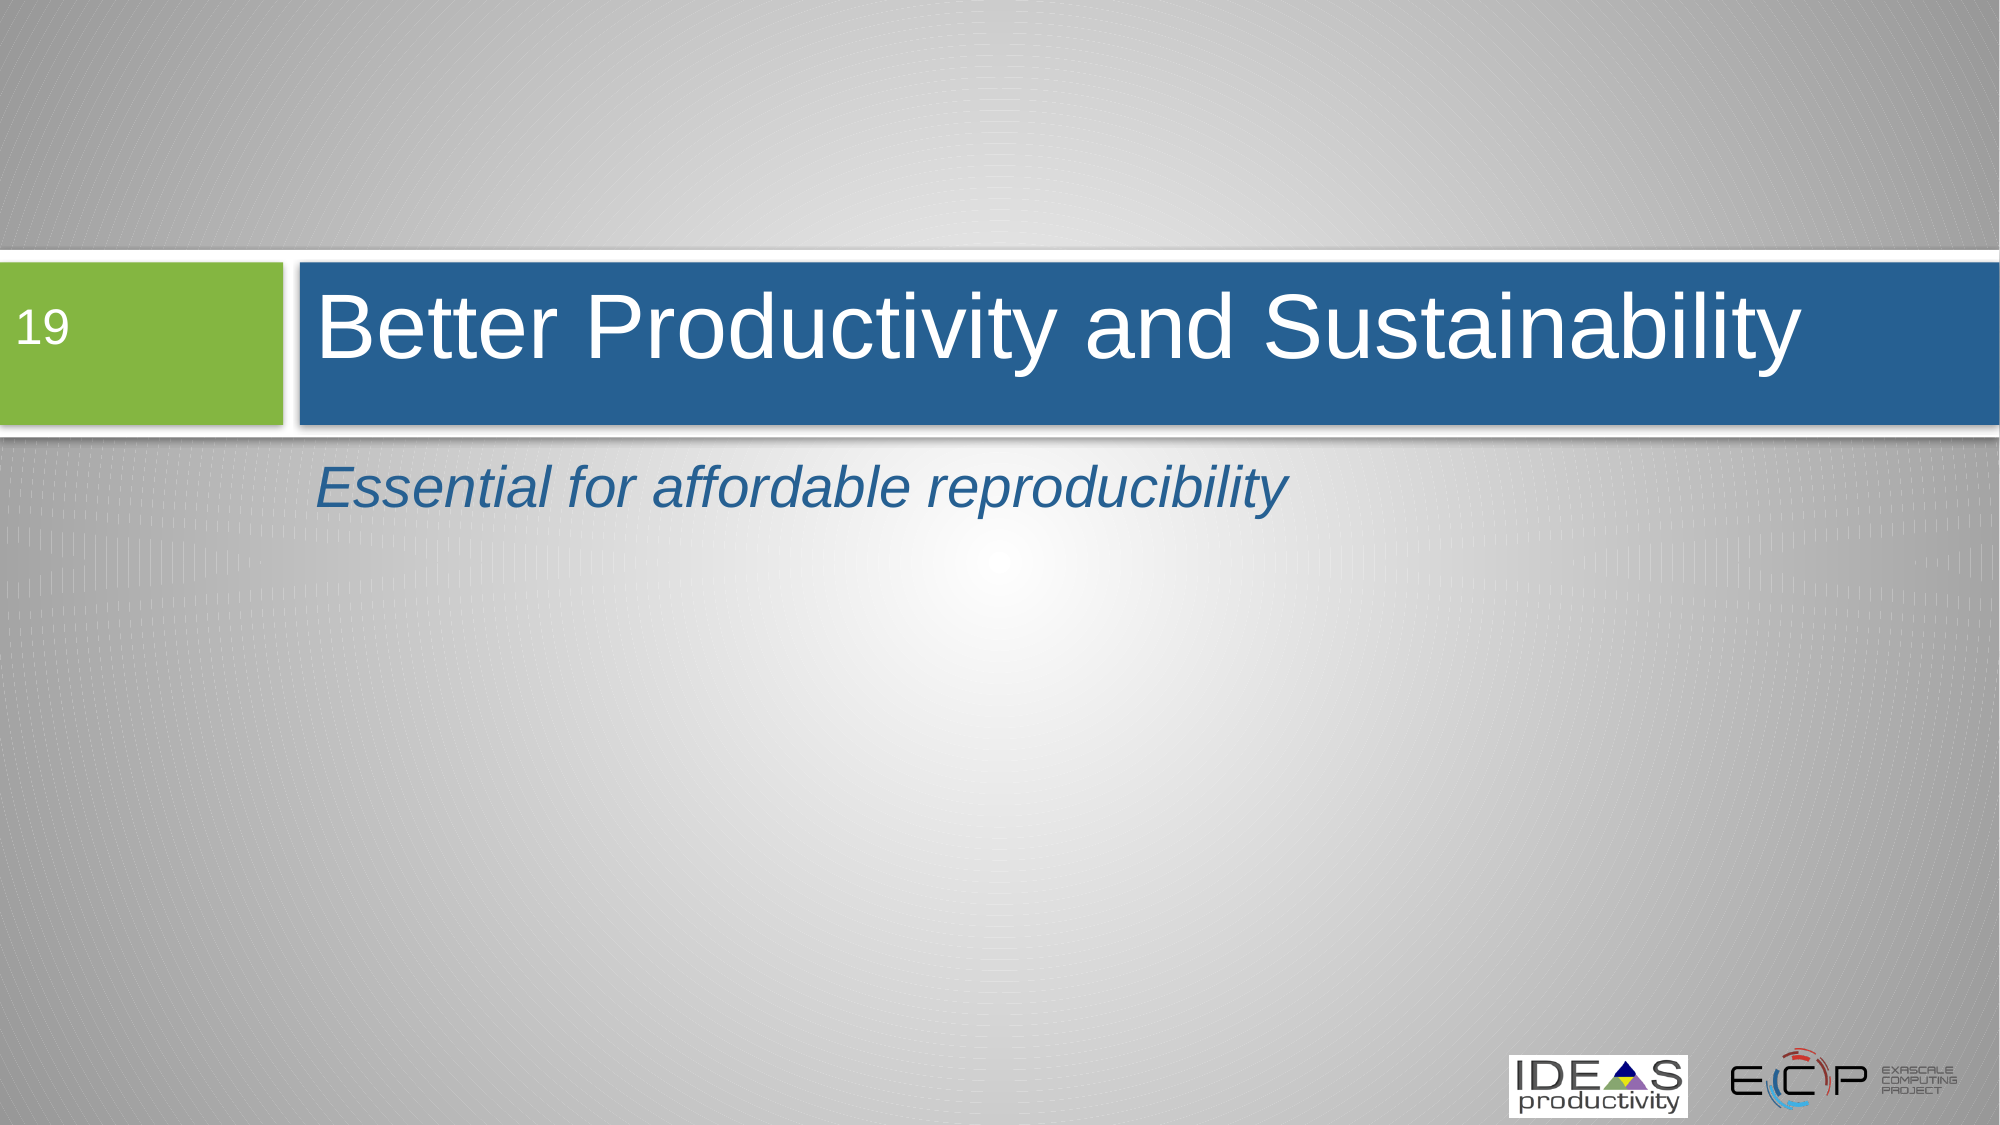

# Better Productivity and Sustainability
19
Essential for affordable reproducibility